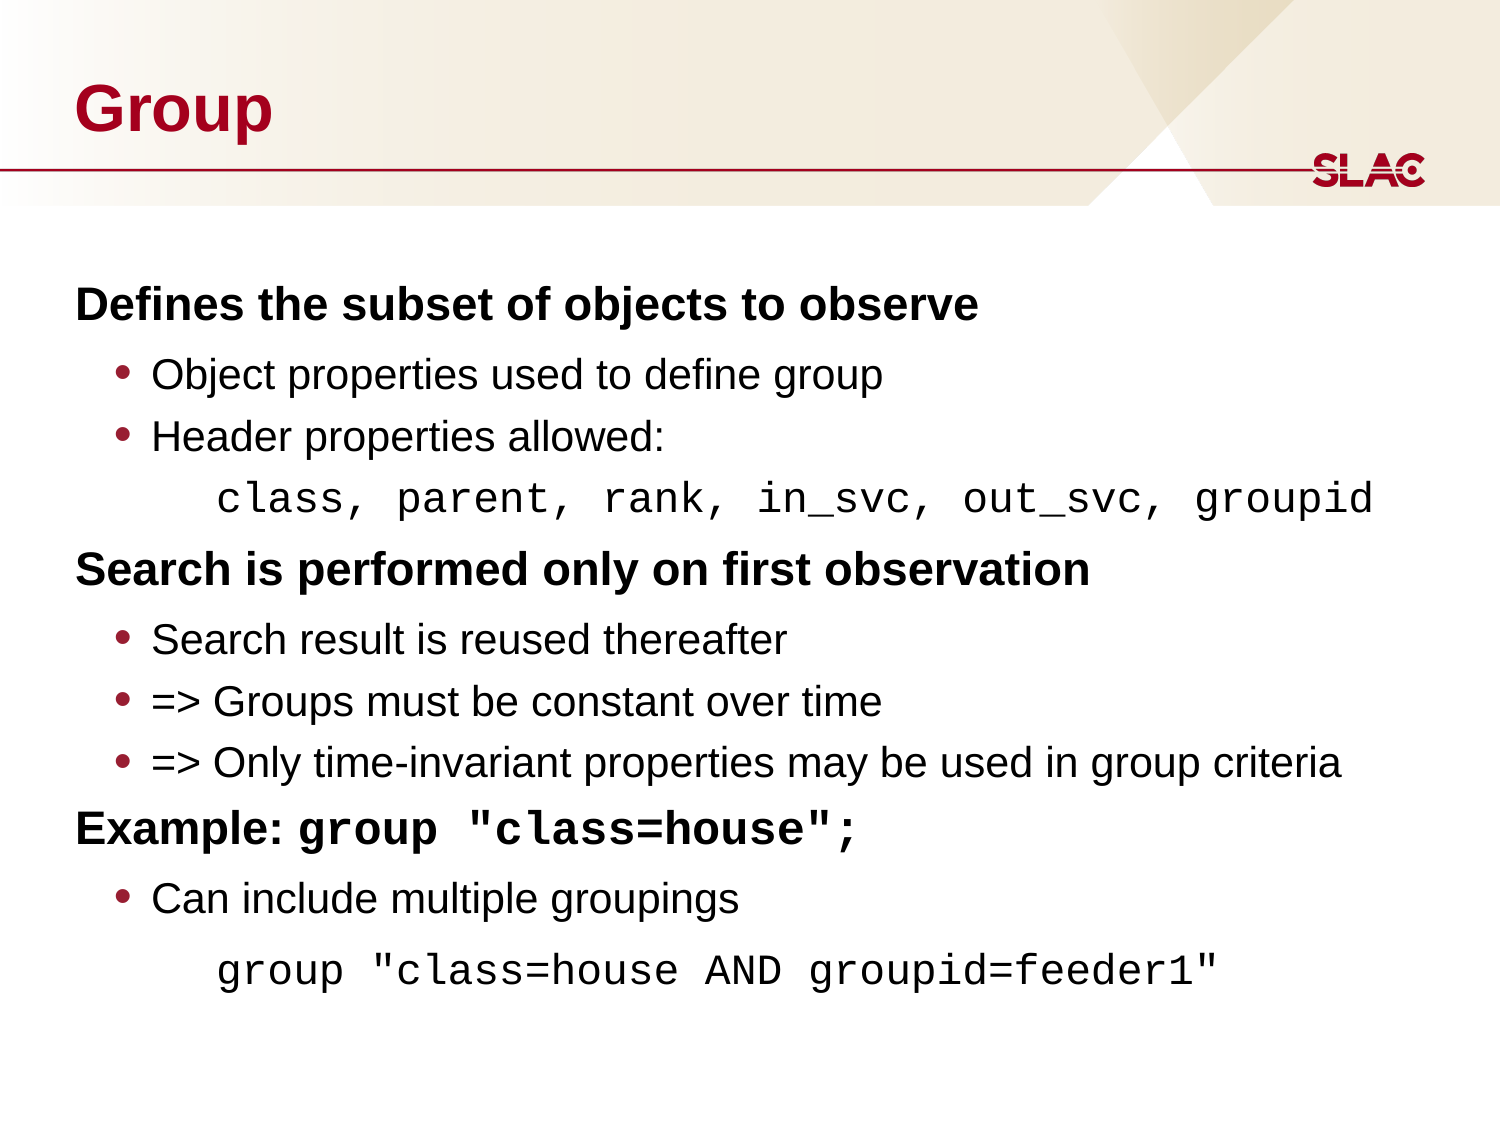

# Group
Defines the subset of objects to observe
Object properties used to define group
Header properties allowed:
	class, parent, rank, in_svc, out_svc, groupid
Search is performed only on first observation
Search result is reused thereafter
=> Groups must be constant over time
=> Only time-invariant properties may be used in group criteria
Example: group "class=house";
Can include multiple groupings
	group "class=house AND groupid=feeder1"